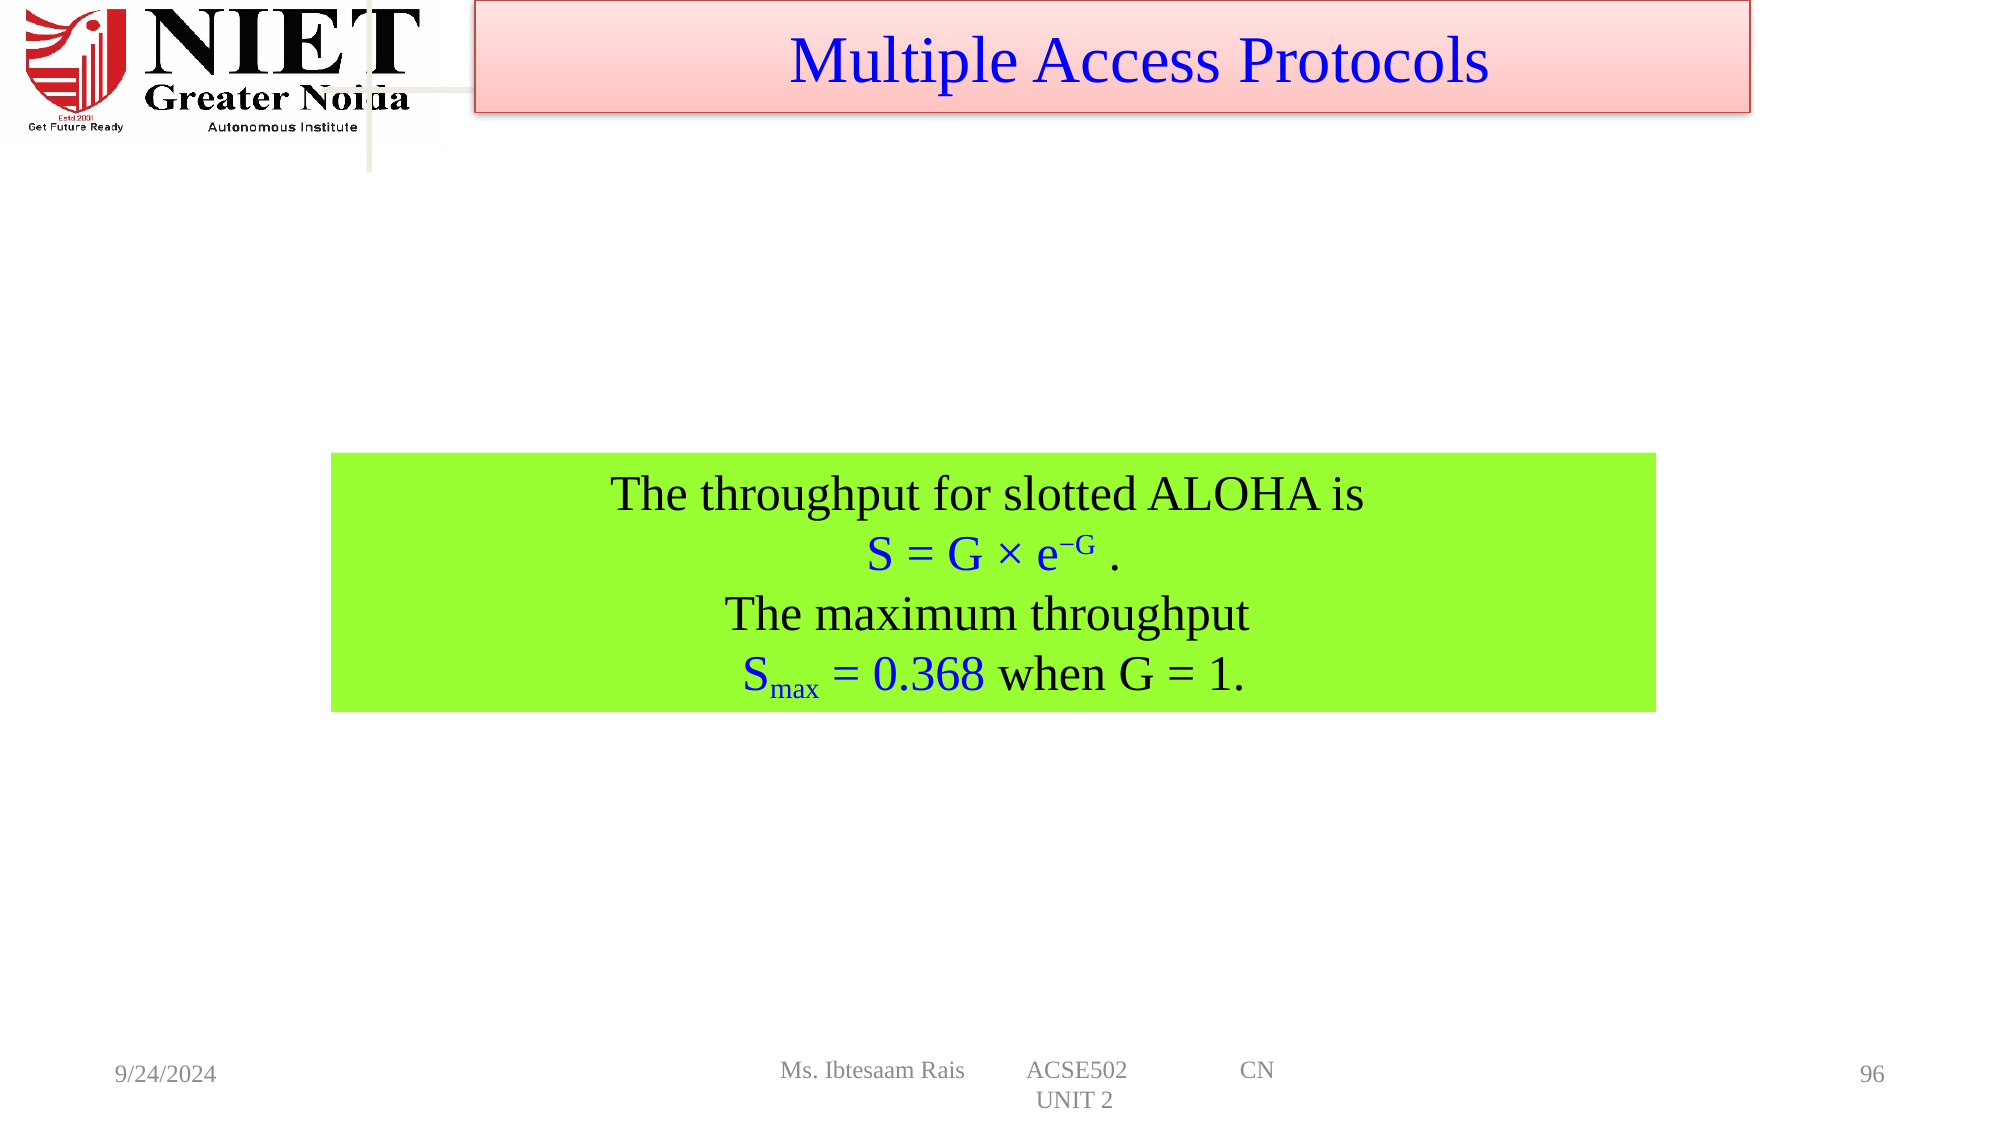

Multiple Access Protocols

The throughput for slotted ALOHA is
S = G × e−G .
The maximum throughput
Smax = 0.368 when G = 1.
Ms. Ibtesaam Rais          ACSE502                  CN                UNIT 2
9/24/2024
96